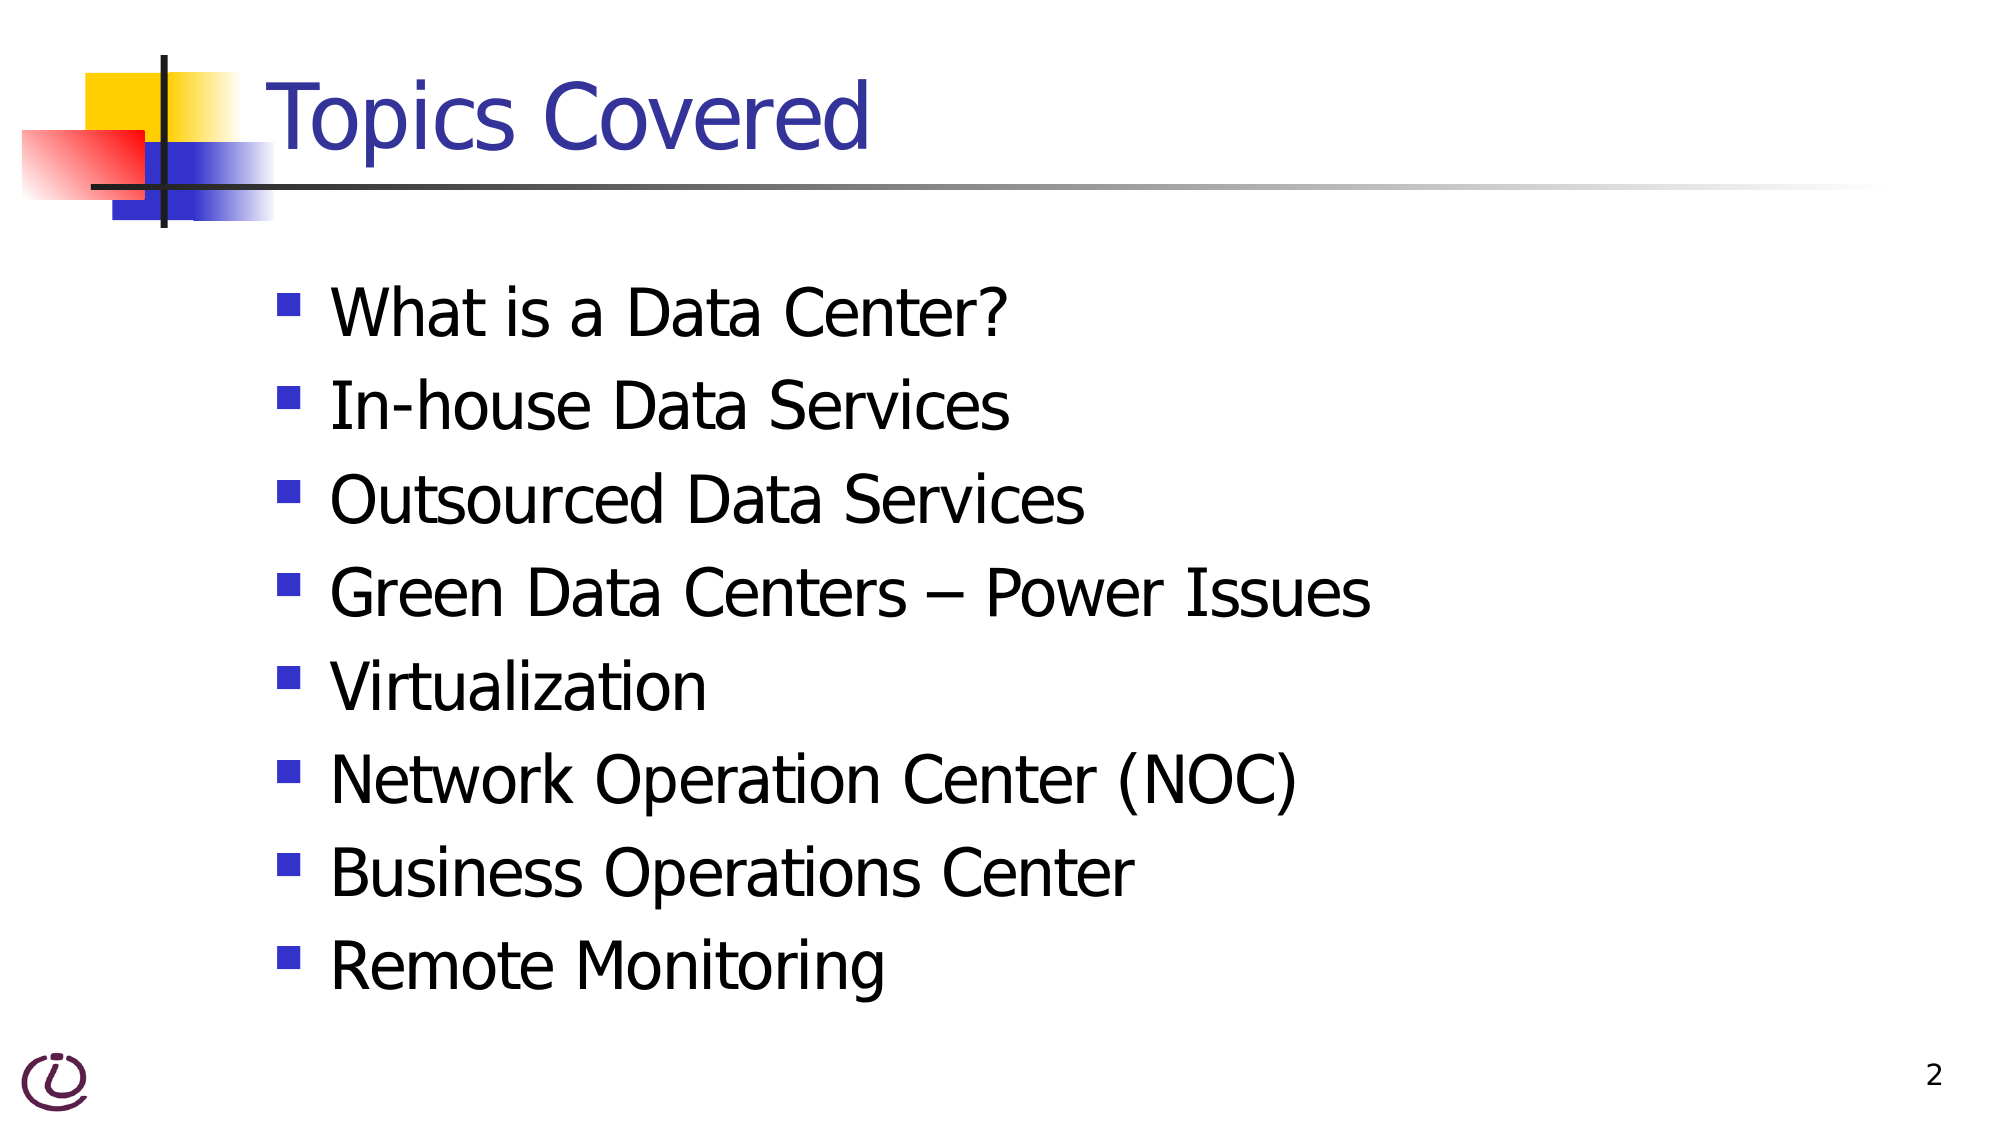

# Topics Covered
What is a Data Center?
In-house Data Services
Outsourced Data Services
Green Data Centers – Power Issues
Virtualization
Network Operation Center (NOC)
Business Operations Center
Remote Monitoring
2